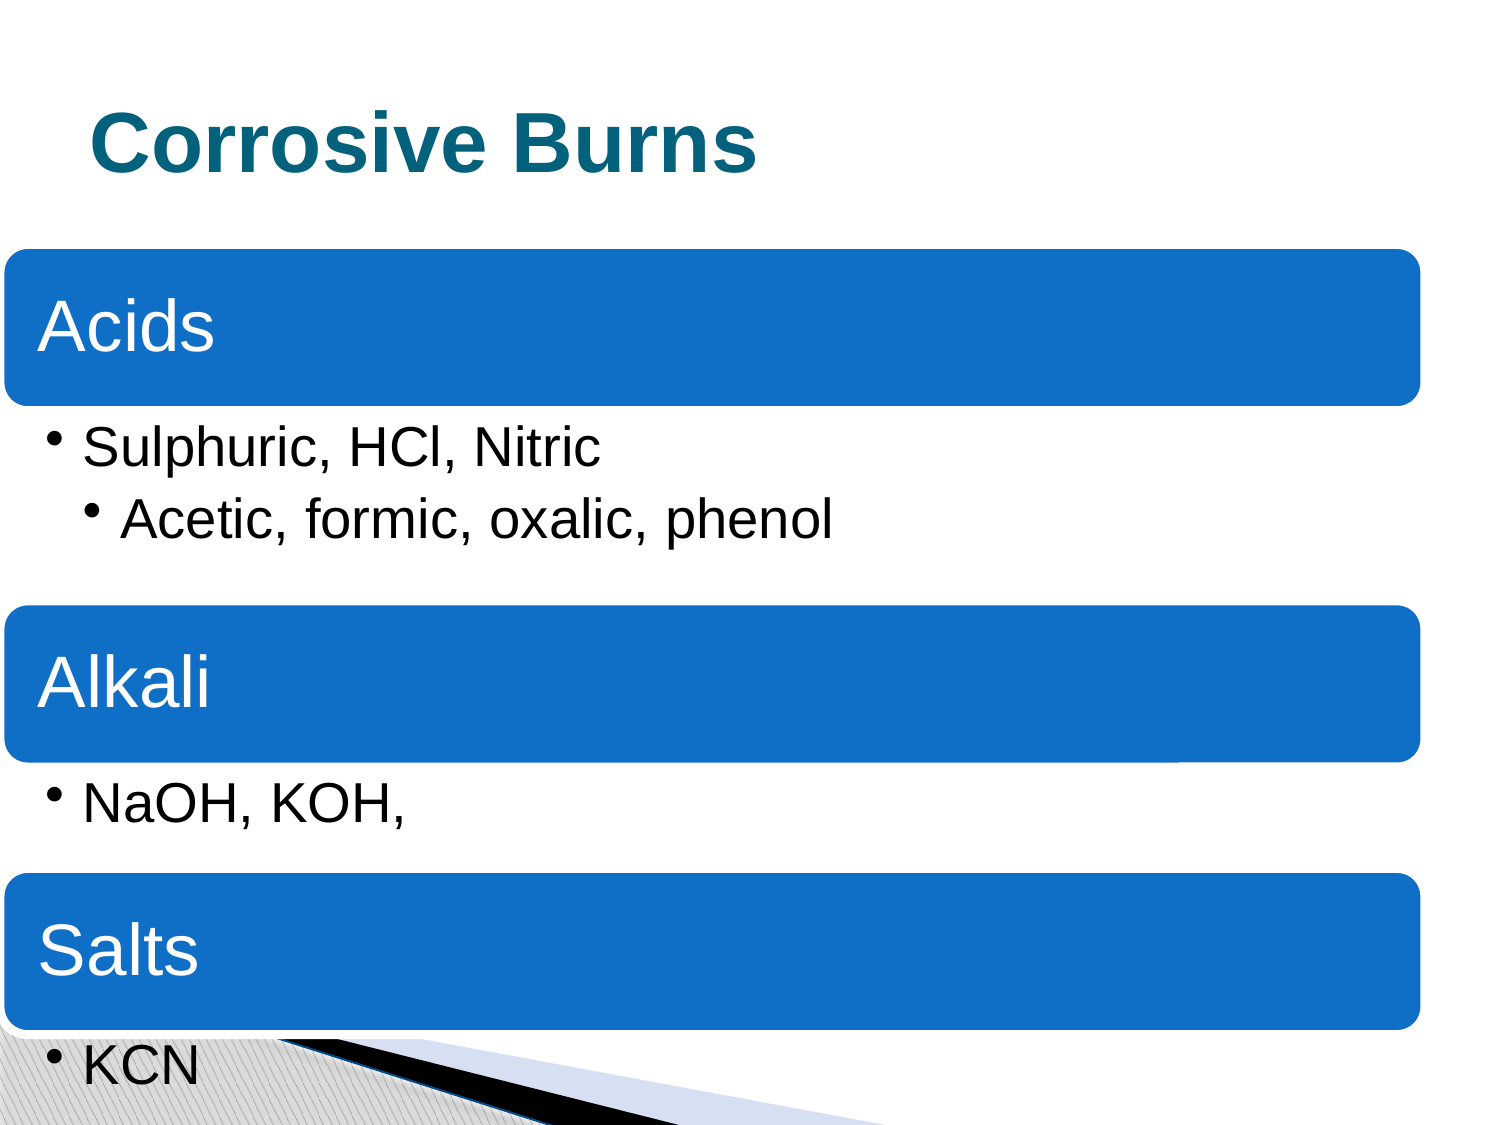

# Corrosive Burns
Acids
Sulphuric, HCl, Nitric
Acetic, formic, oxalic, phenol
Alkali
NaOH, KOH,
Salts
KCN